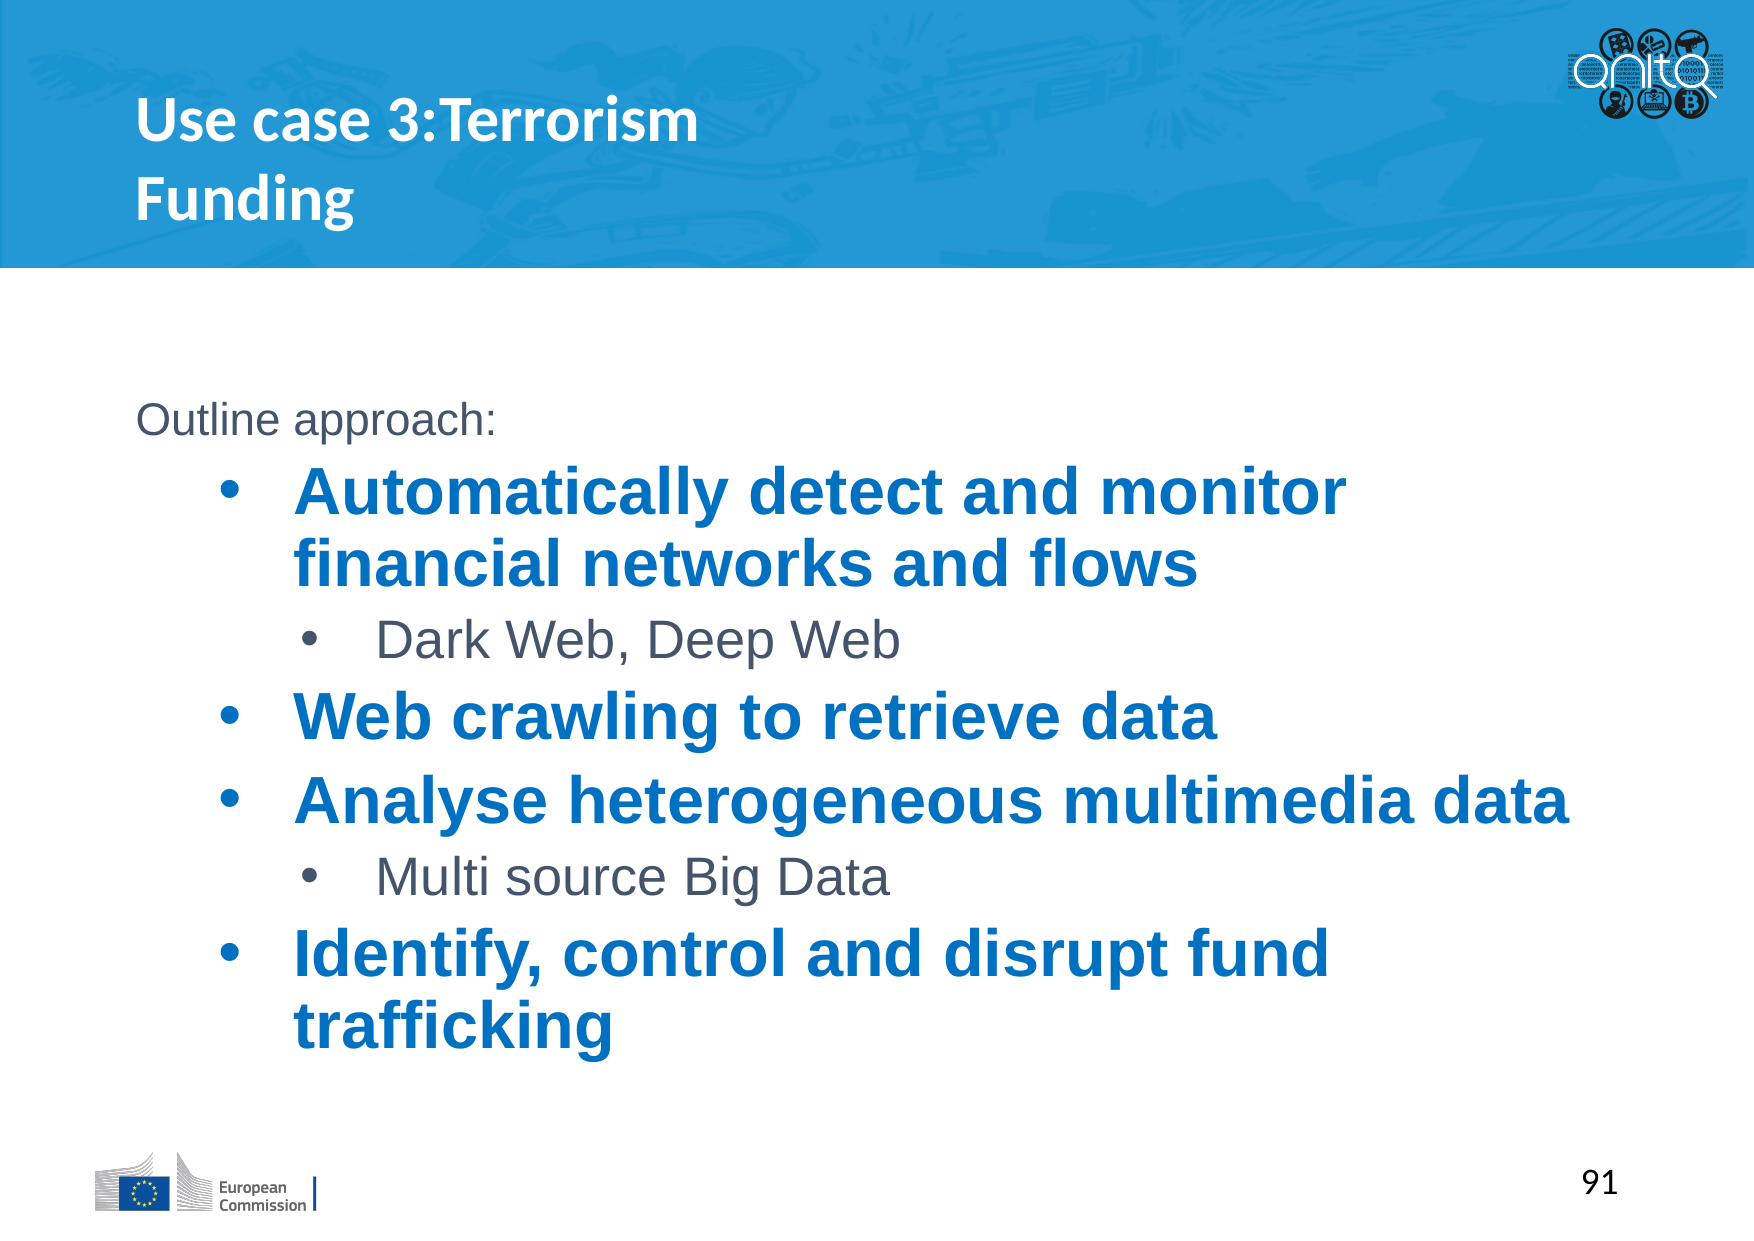

Use case 3:Terrorism Funding
Outline approach:
Automatically detect and monitor financial networks and flows
Dark Web, Deep Web
Web crawling to retrieve data
Analyse heterogeneous multimedia data
Multi source Big Data
Identify, control and disrupt fund trafficking

91